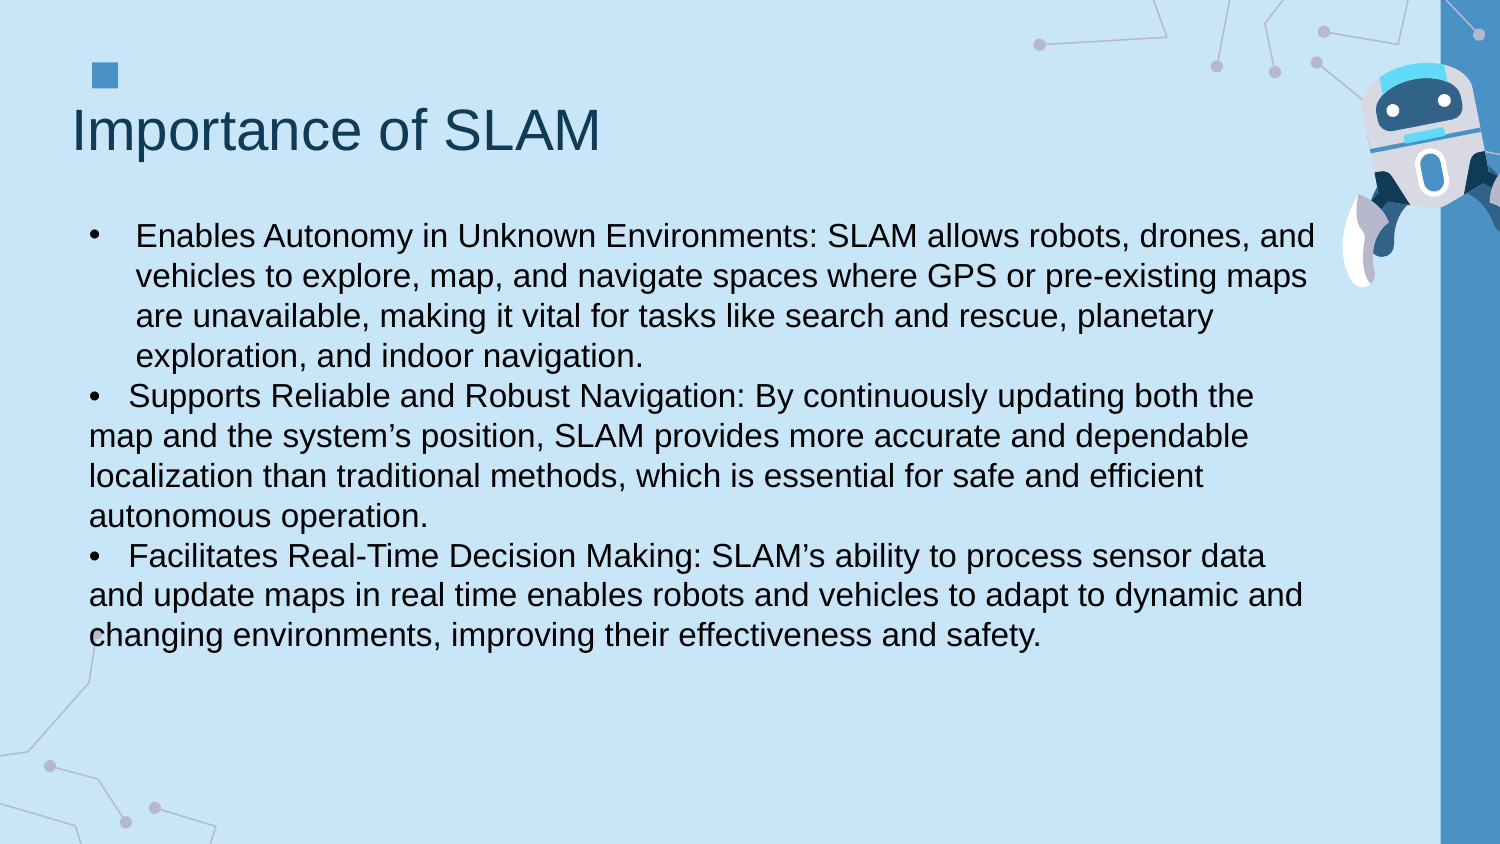

# Importance of SLAM
Enables Autonomy in Unknown Environments: SLAM allows robots, drones, and vehicles to explore, map, and navigate spaces where GPS or pre-existing maps are unavailable, making it vital for tasks like search and rescue, planetary exploration, and indoor navigation.
•   Supports Reliable and Robust Navigation: By continuously updating both the map and the system’s position, SLAM provides more accurate and dependable localization than traditional methods, which is essential for safe and efficient autonomous operation.
•   Facilitates Real-Time Decision Making: SLAM’s ability to process sensor data and update maps in real time enables robots and vehicles to adapt to dynamic and changing environments, improving their effectiveness and safety.